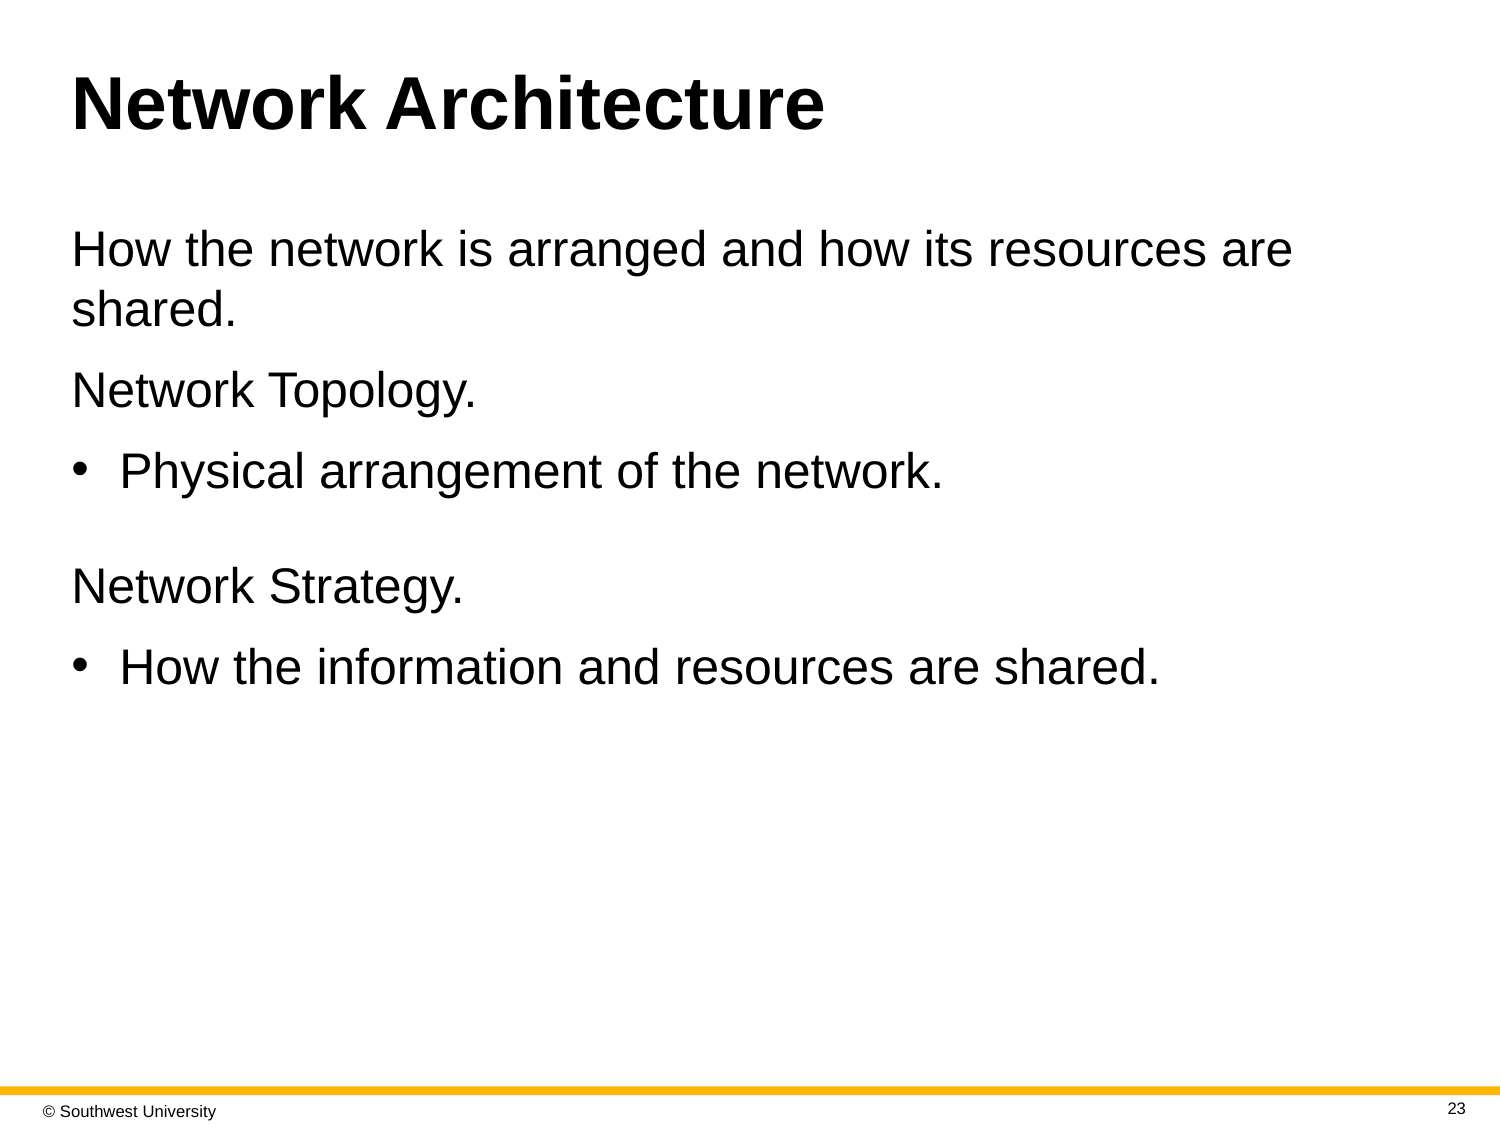

# Network Architecture
How the network is arranged and how its resources are shared.
Network Topology.
Physical arrangement of the network.
Network Strategy.
How the information and resources are shared.
23